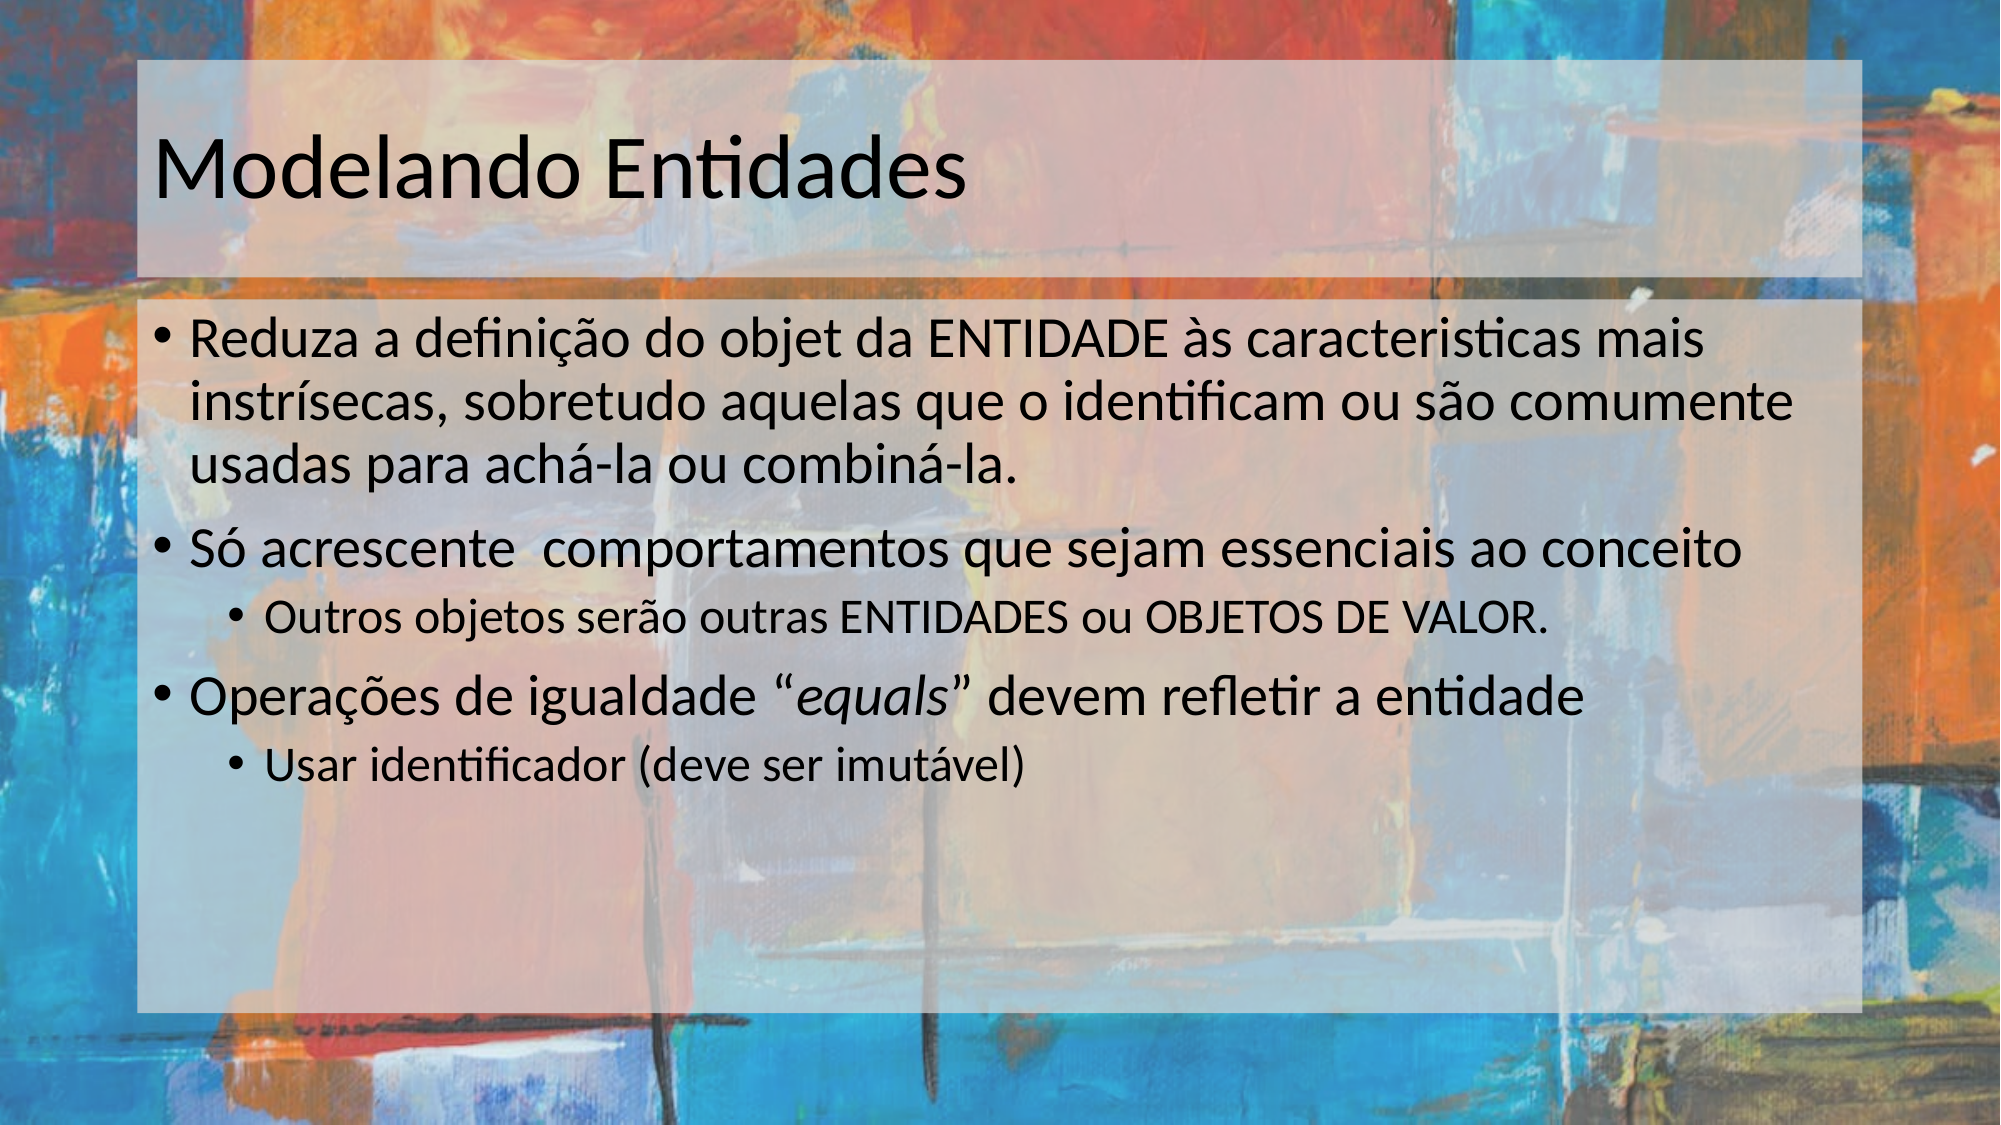

# Modelando Entidades
Reduza a definição do objet da ENTIDADE às caracteristicas mais instrísecas, sobretudo aquelas que o identificam ou são comumente usadas para achá-la ou combiná-la.
Só acrescente  comportamentos que sejam essenciais ao conceito
Outros objetos serão outras ENTIDADES ou OBJETOS DE VALOR.
Operações de igualdade “equals” devem refletir a entidade
Usar identificador (deve ser imutável)